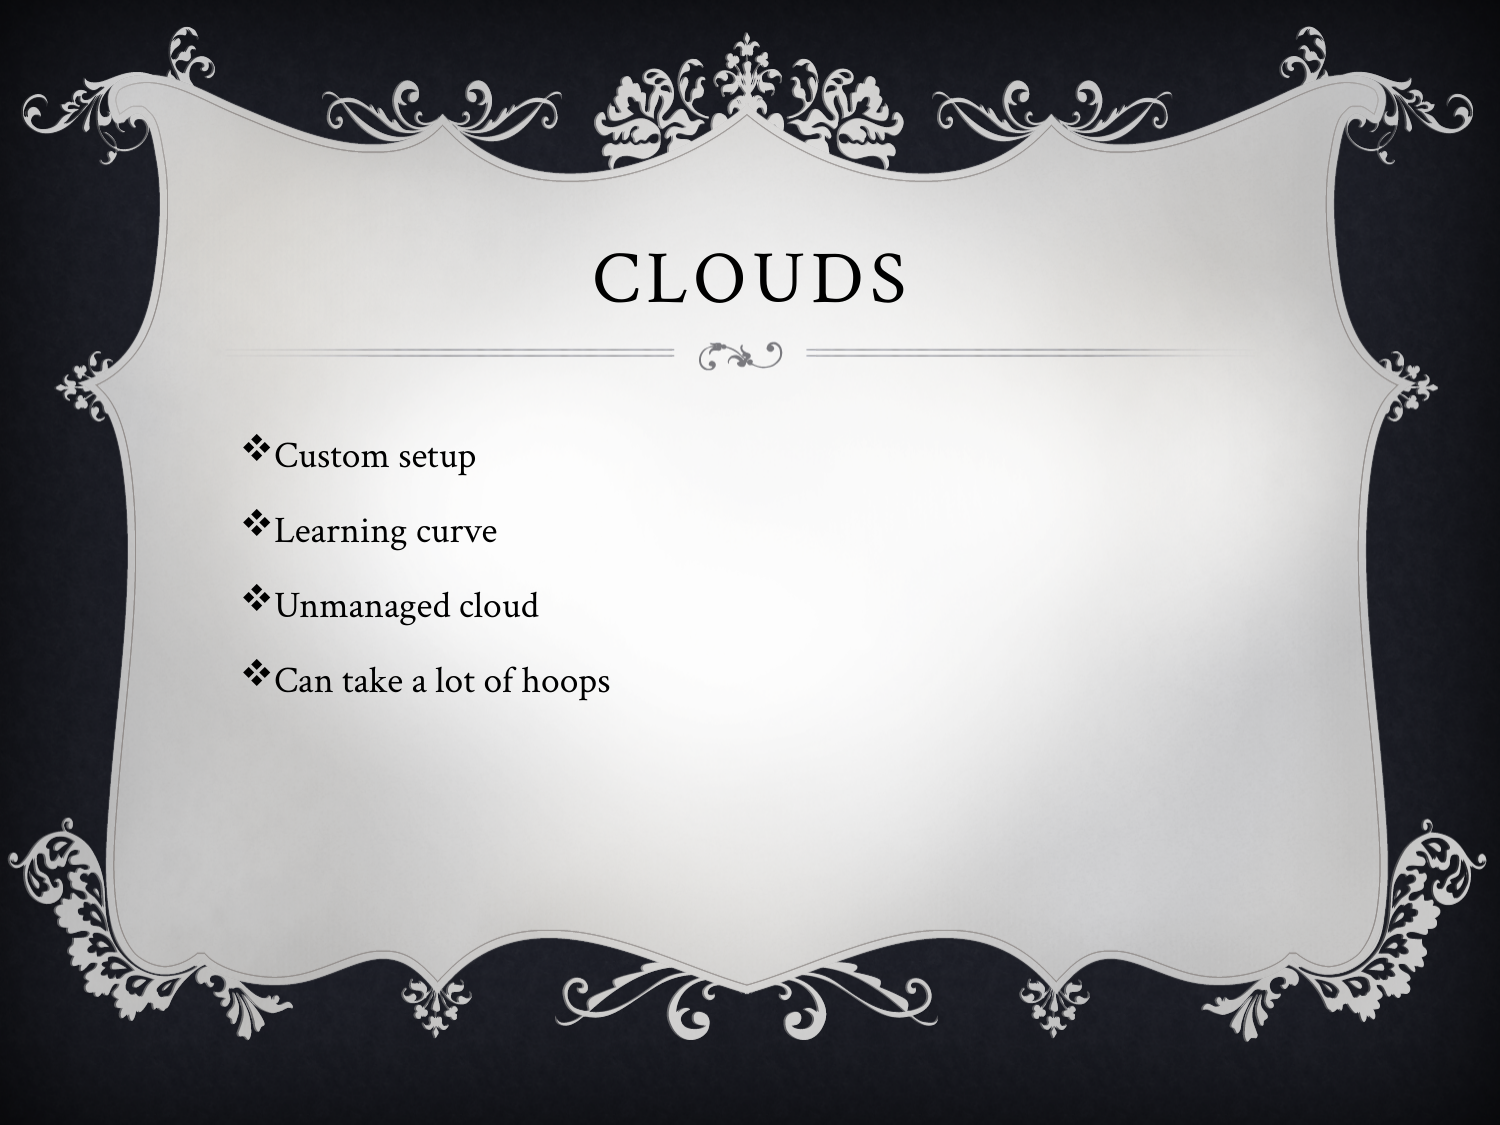

# clouds
Custom setup
Learning curve
Unmanaged cloud
Can take a lot of hoops